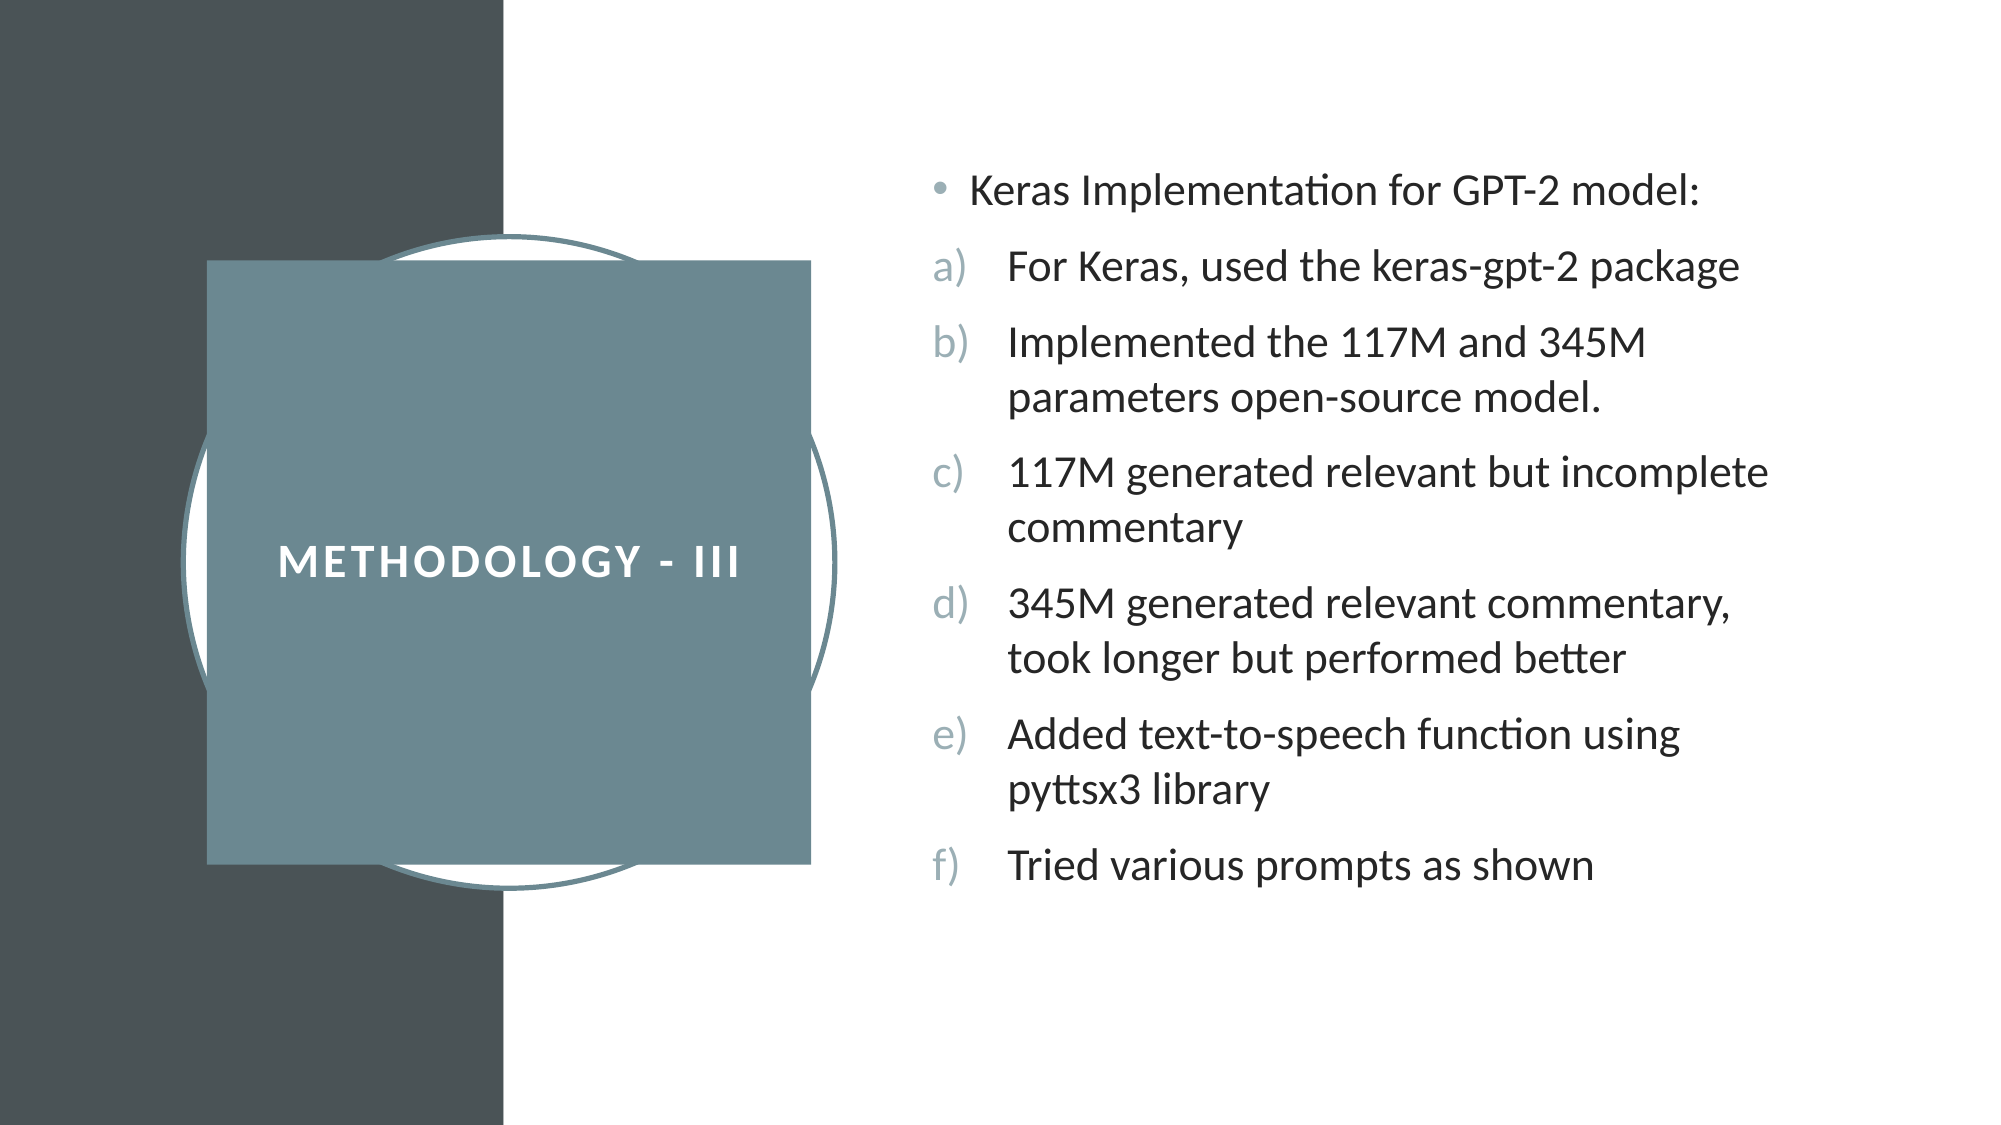

Keras Implementation for GPT-2 model:
For Keras, used the keras-gpt-2 package
Implemented the 117M and 345M parameters open-source model.
117M generated relevant but incomplete commentary
345M generated relevant commentary, took longer but performed better
Added text-to-speech function using pyttsx3 library
Tried various prompts as shown

# Methodology - III